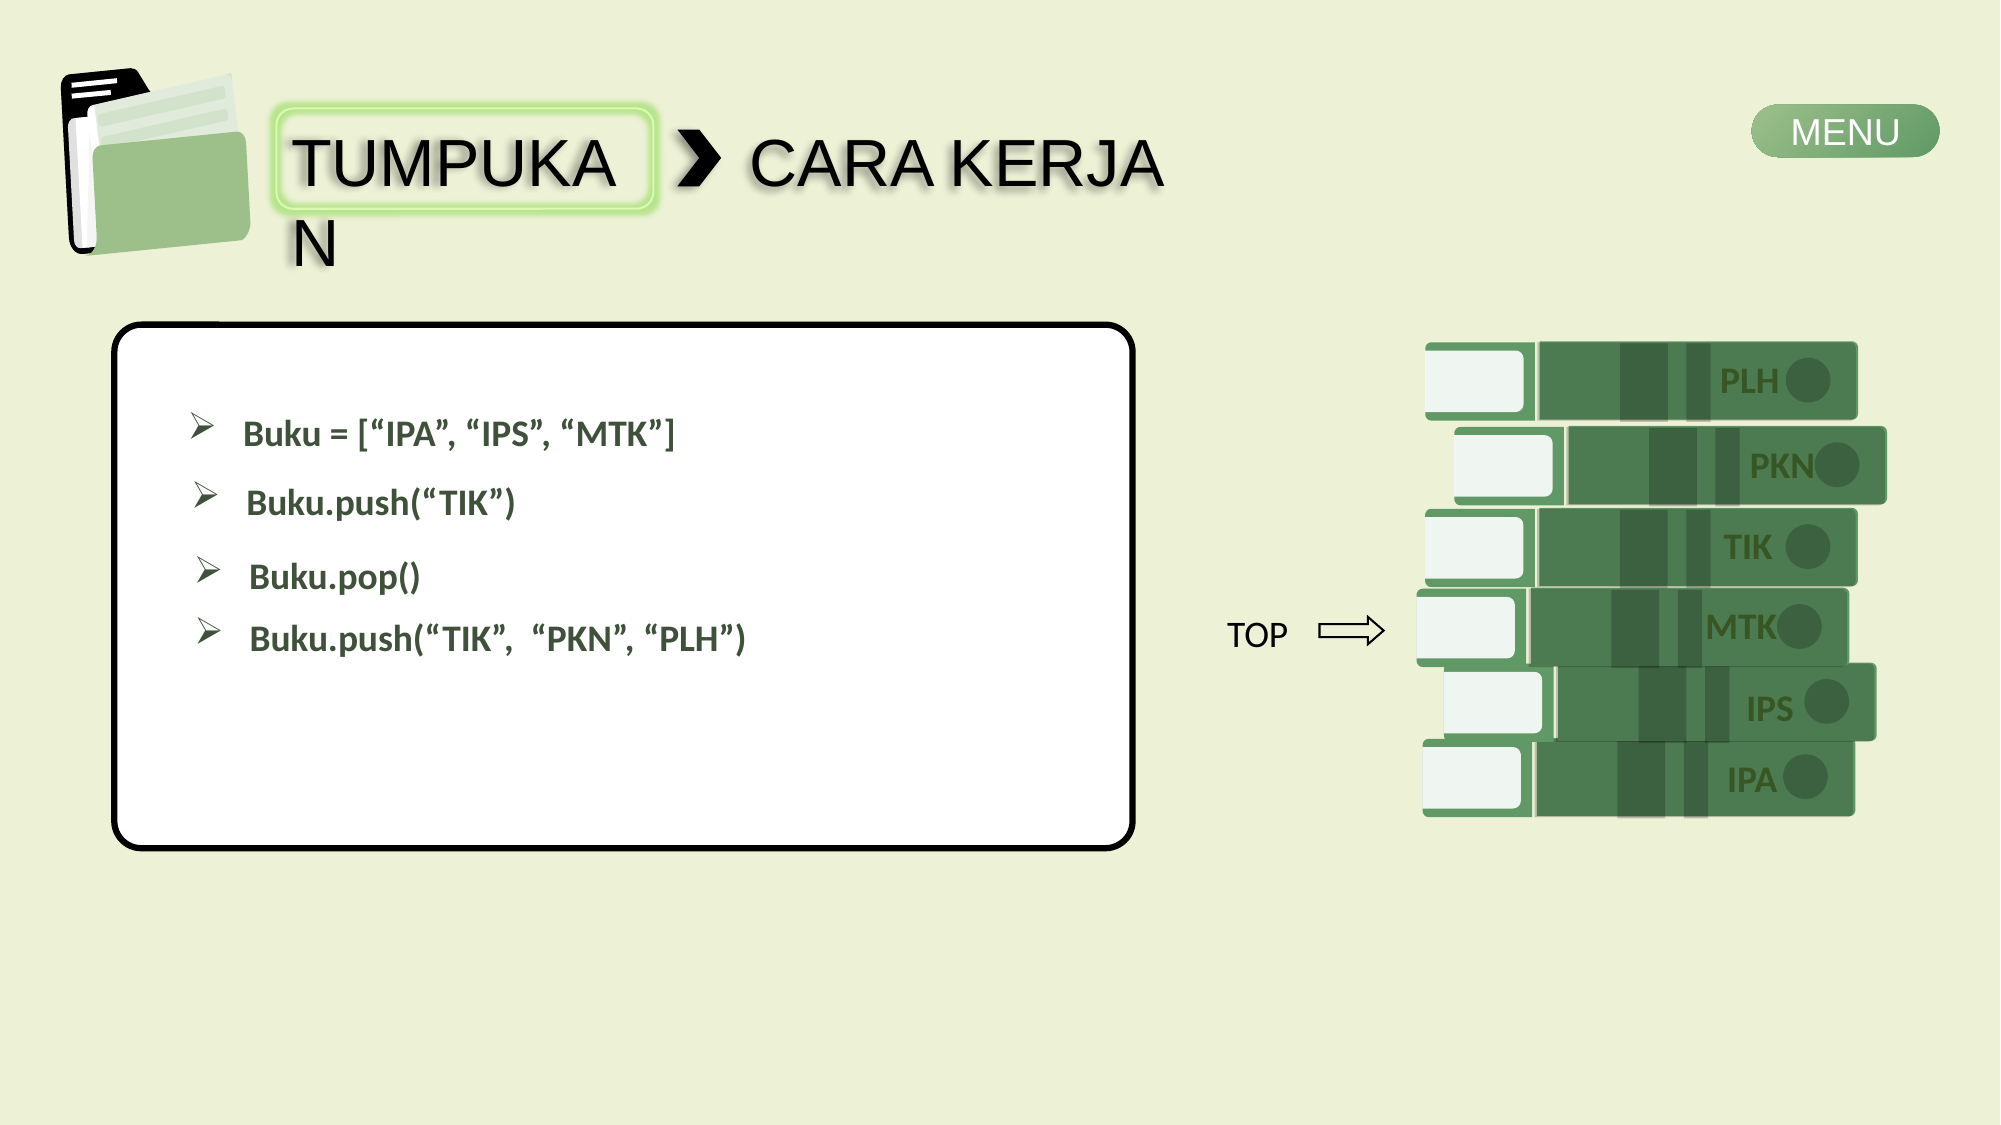

MENU

TUMPUKAN
CARA KERJA

PLH
 Buku = [“IPA”, “IPS”, “MTK”]

PKN
 Buku.push(“TIK”)

TIK
 Buku.pop()

MTK
TOP

 Buku.push(“TIK”,  “PKN”, “PLH”)

IPS

IPA